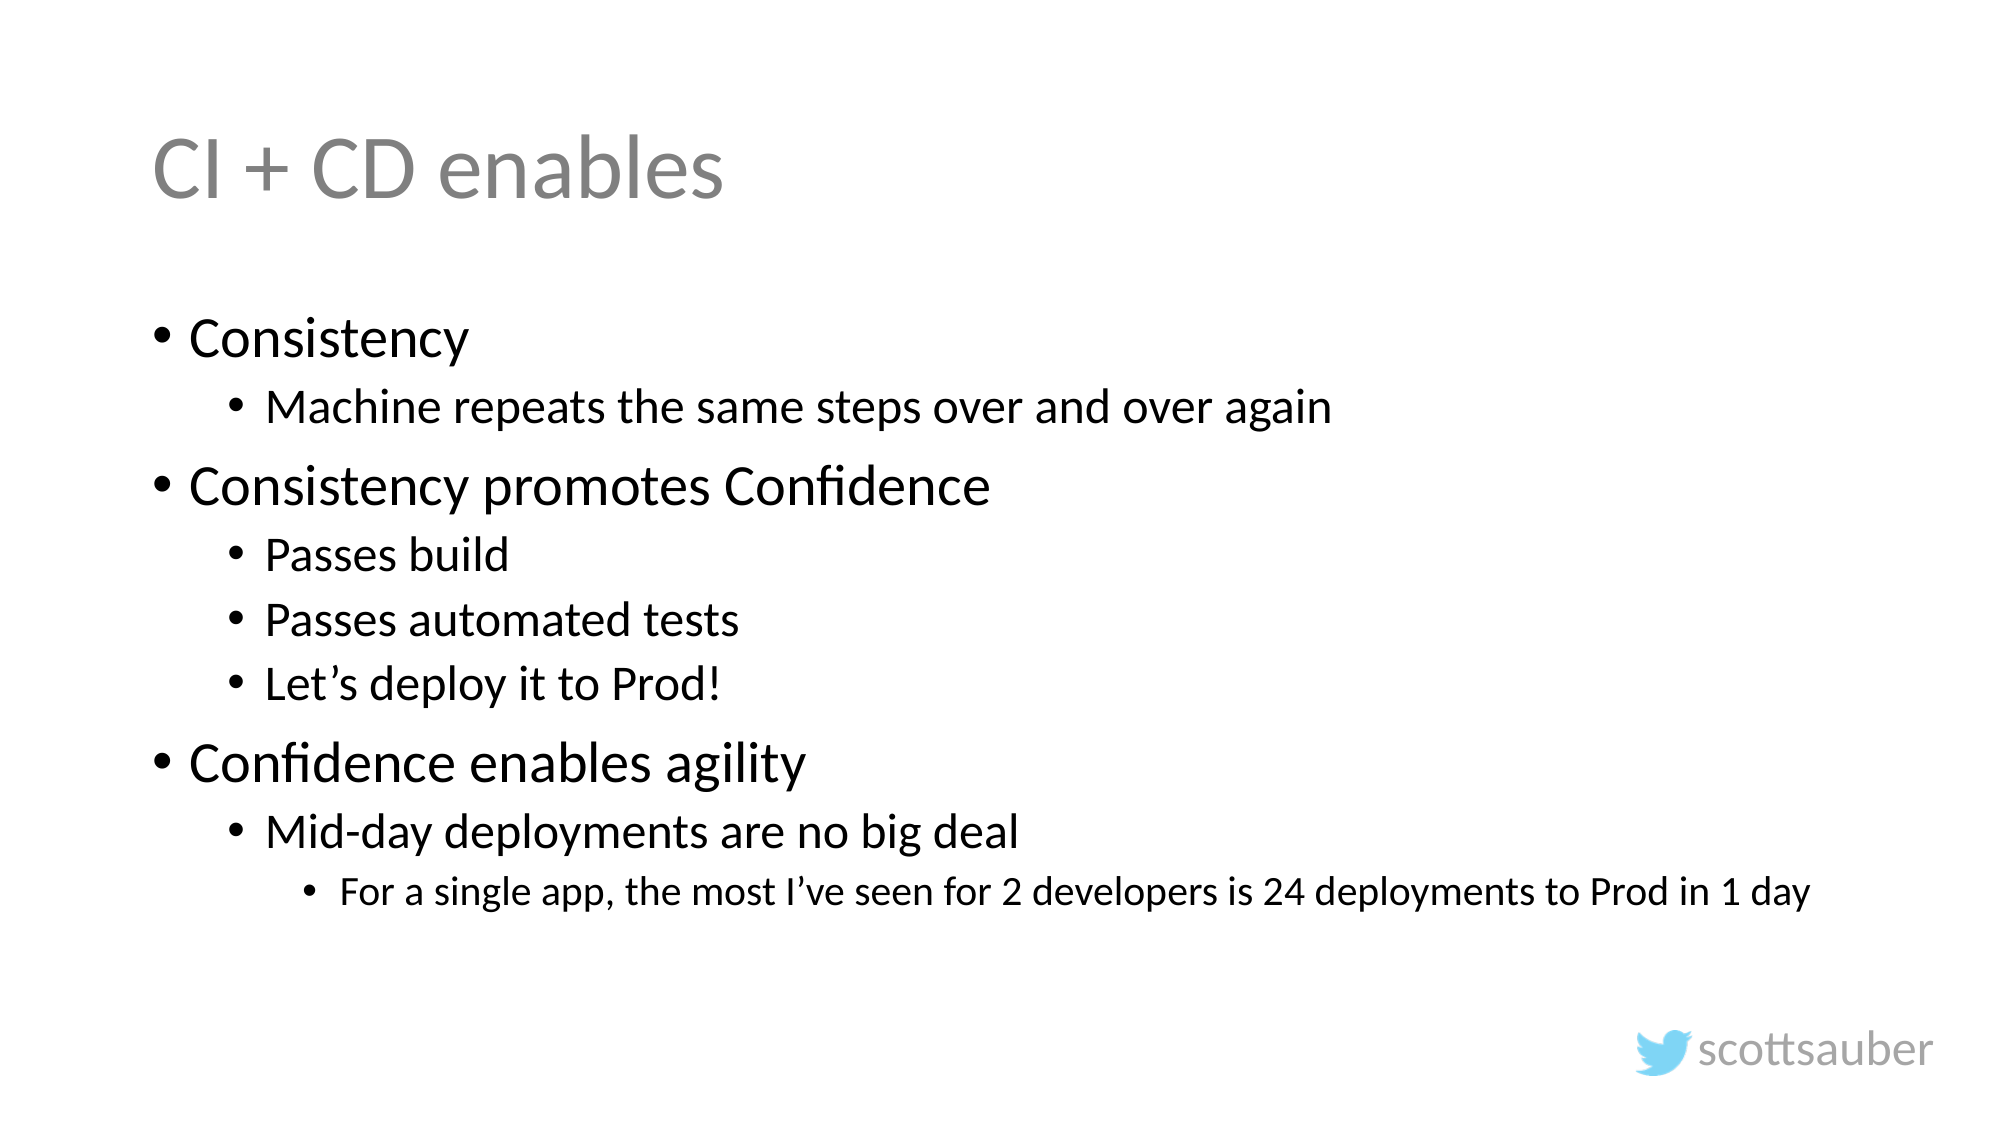

# CI + CD enables
Consistency
Machine repeats the same steps over and over again
Consistency promotes Confidence
Passes build
Passes automated tests
Let’s deploy it to Prod!
Confidence enables agility
Mid-day deployments are no big deal
For a single app, the most I’ve seen for 2 developers is 24 deployments to Prod in 1 day
scottsauber